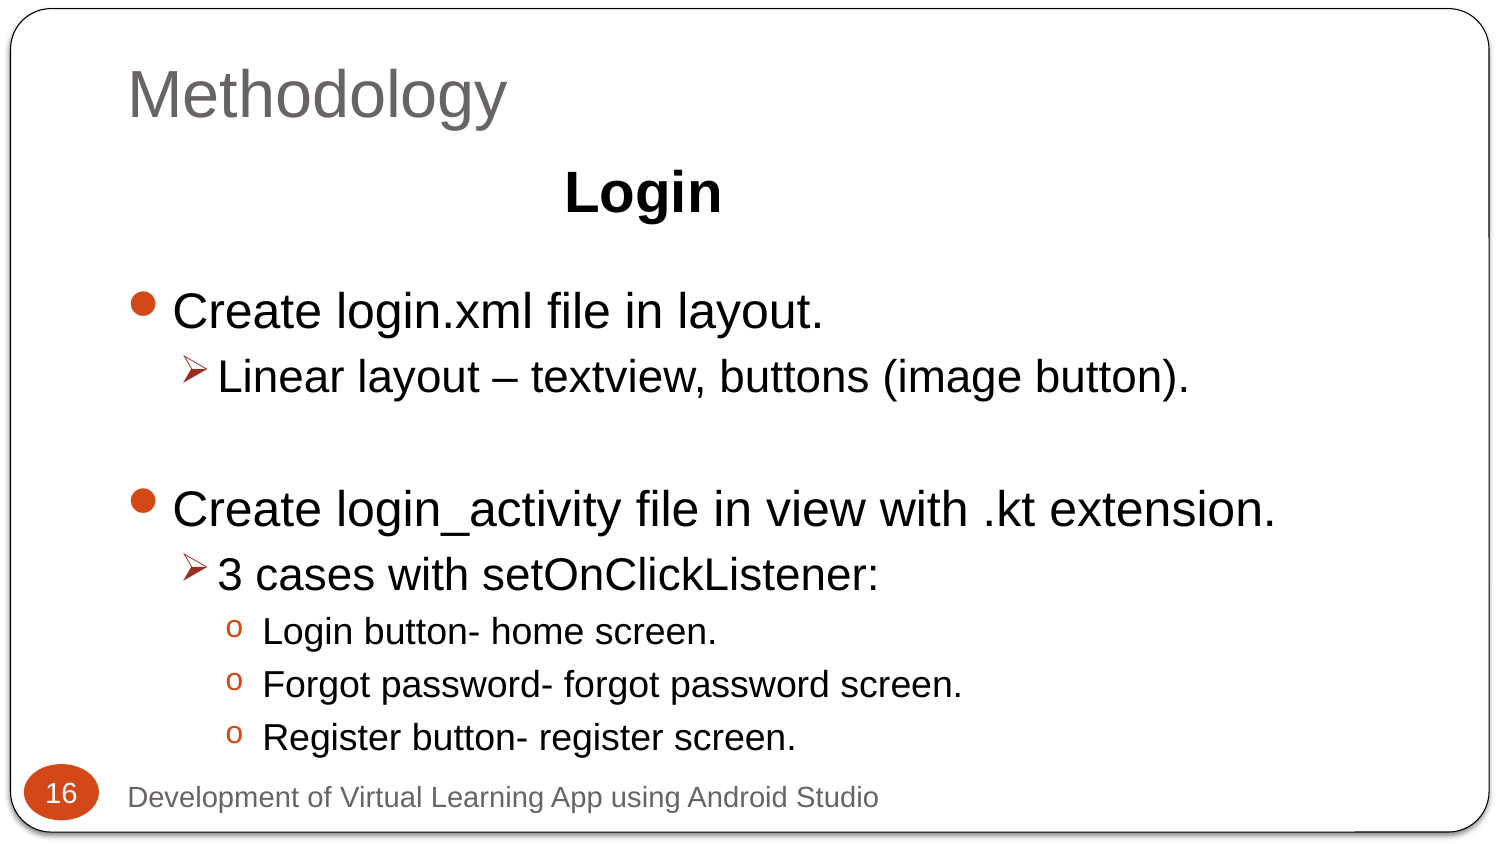

# Methodology
Login

Create login.xml file in layout.
Linear layout – textview, buttons (image button).

Create login_activity file in view with .kt extension.
3 cases with setOnClickListener:
Login button- home screen.
Forgot password- forgot password screen.
Register button- register screen.
16
Development of Virtual Learning App using Android Studio